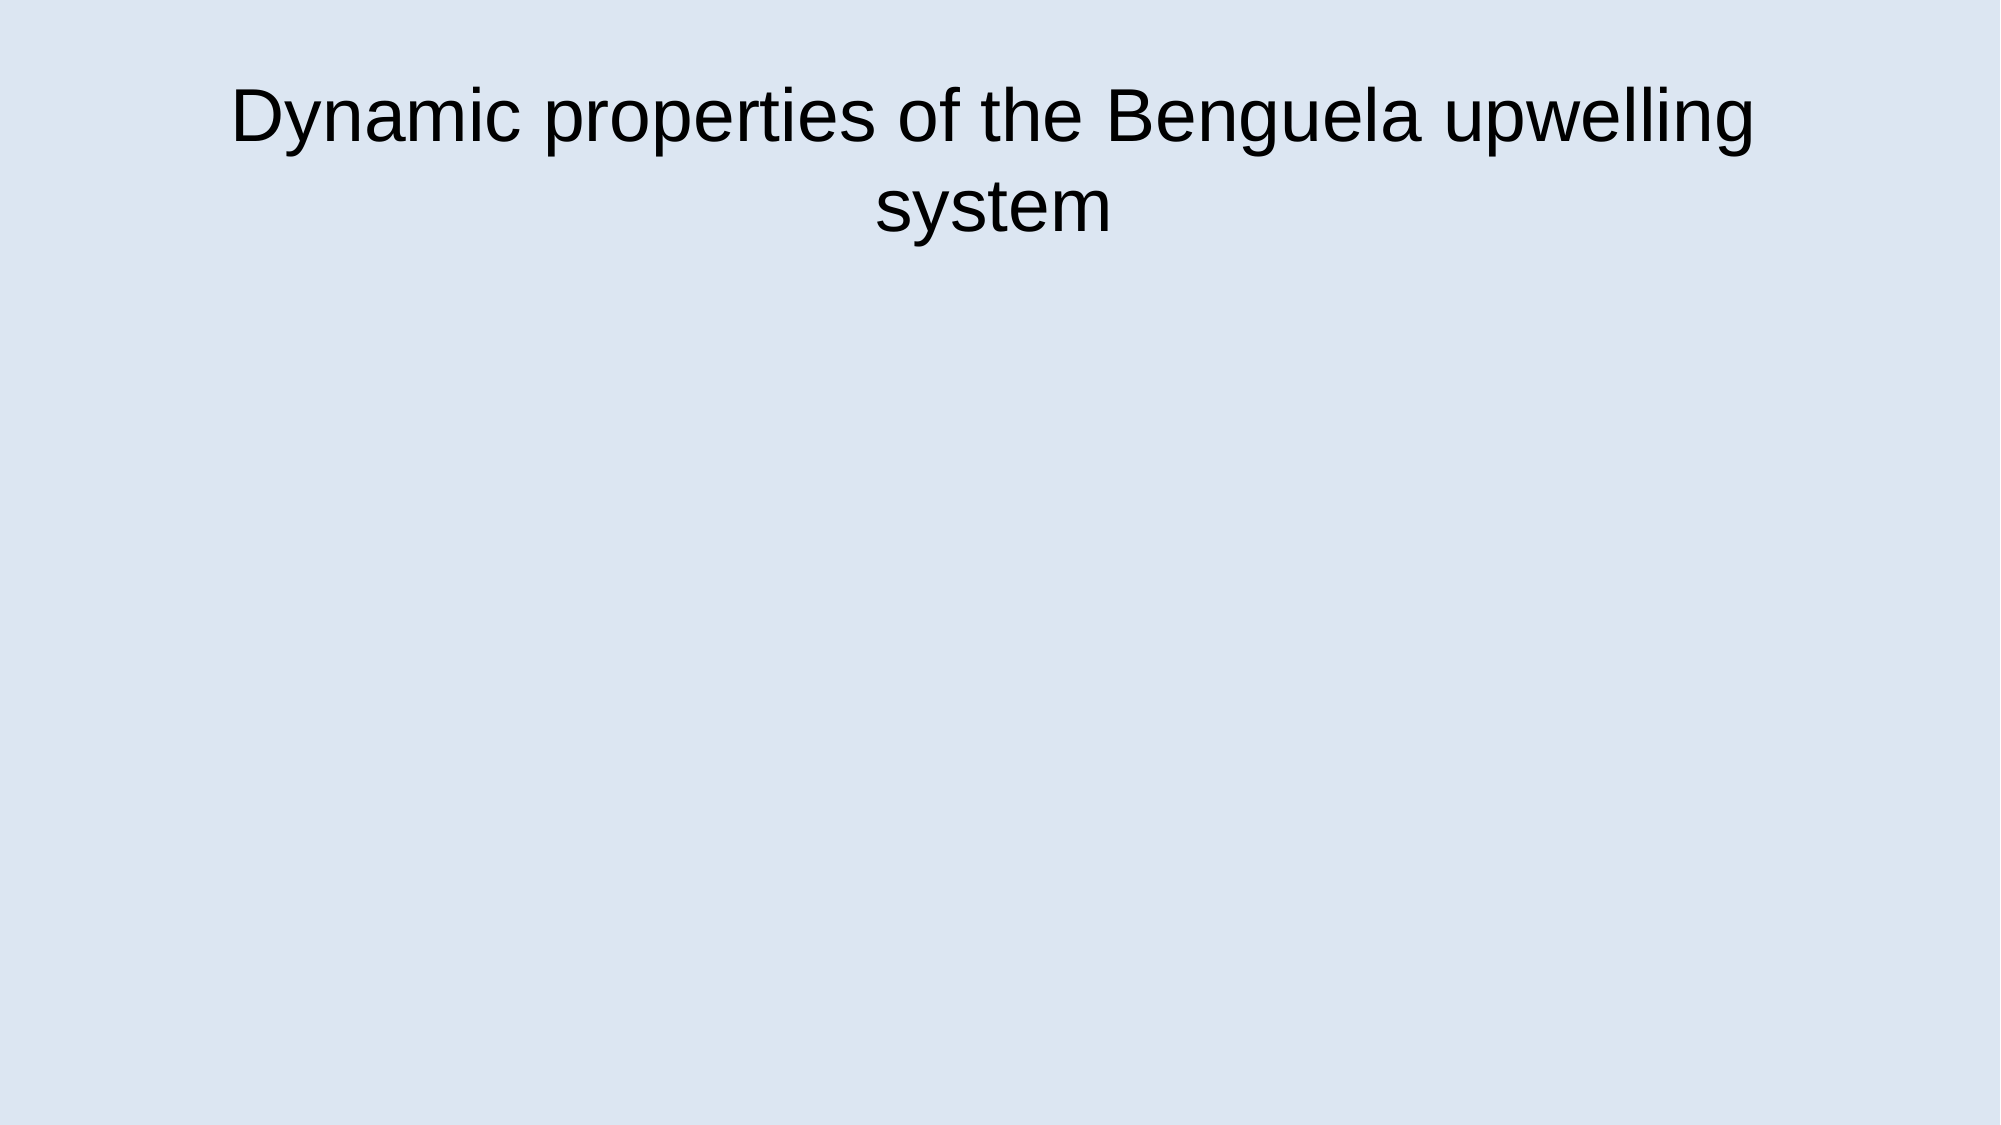

Dynamic properties of the Benguela upwelling system